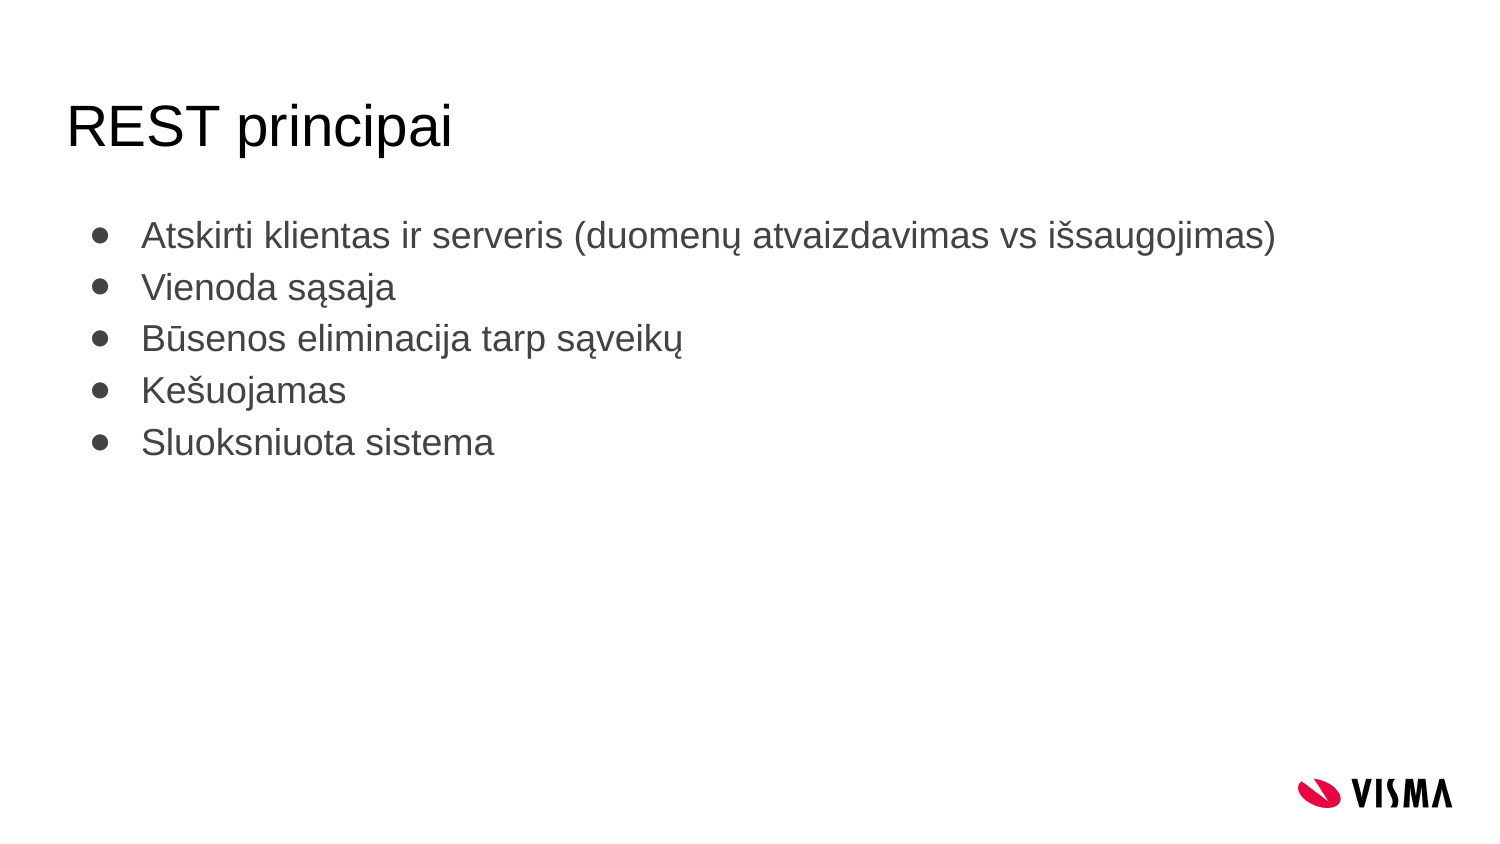

# REST principai
Atskirti klientas ir serveris (duomenų atvaizdavimas vs išsaugojimas)
Vienoda sąsaja
Būsenos eliminacija tarp sąveikų
Kešuojamas
Sluoksniuota sistema